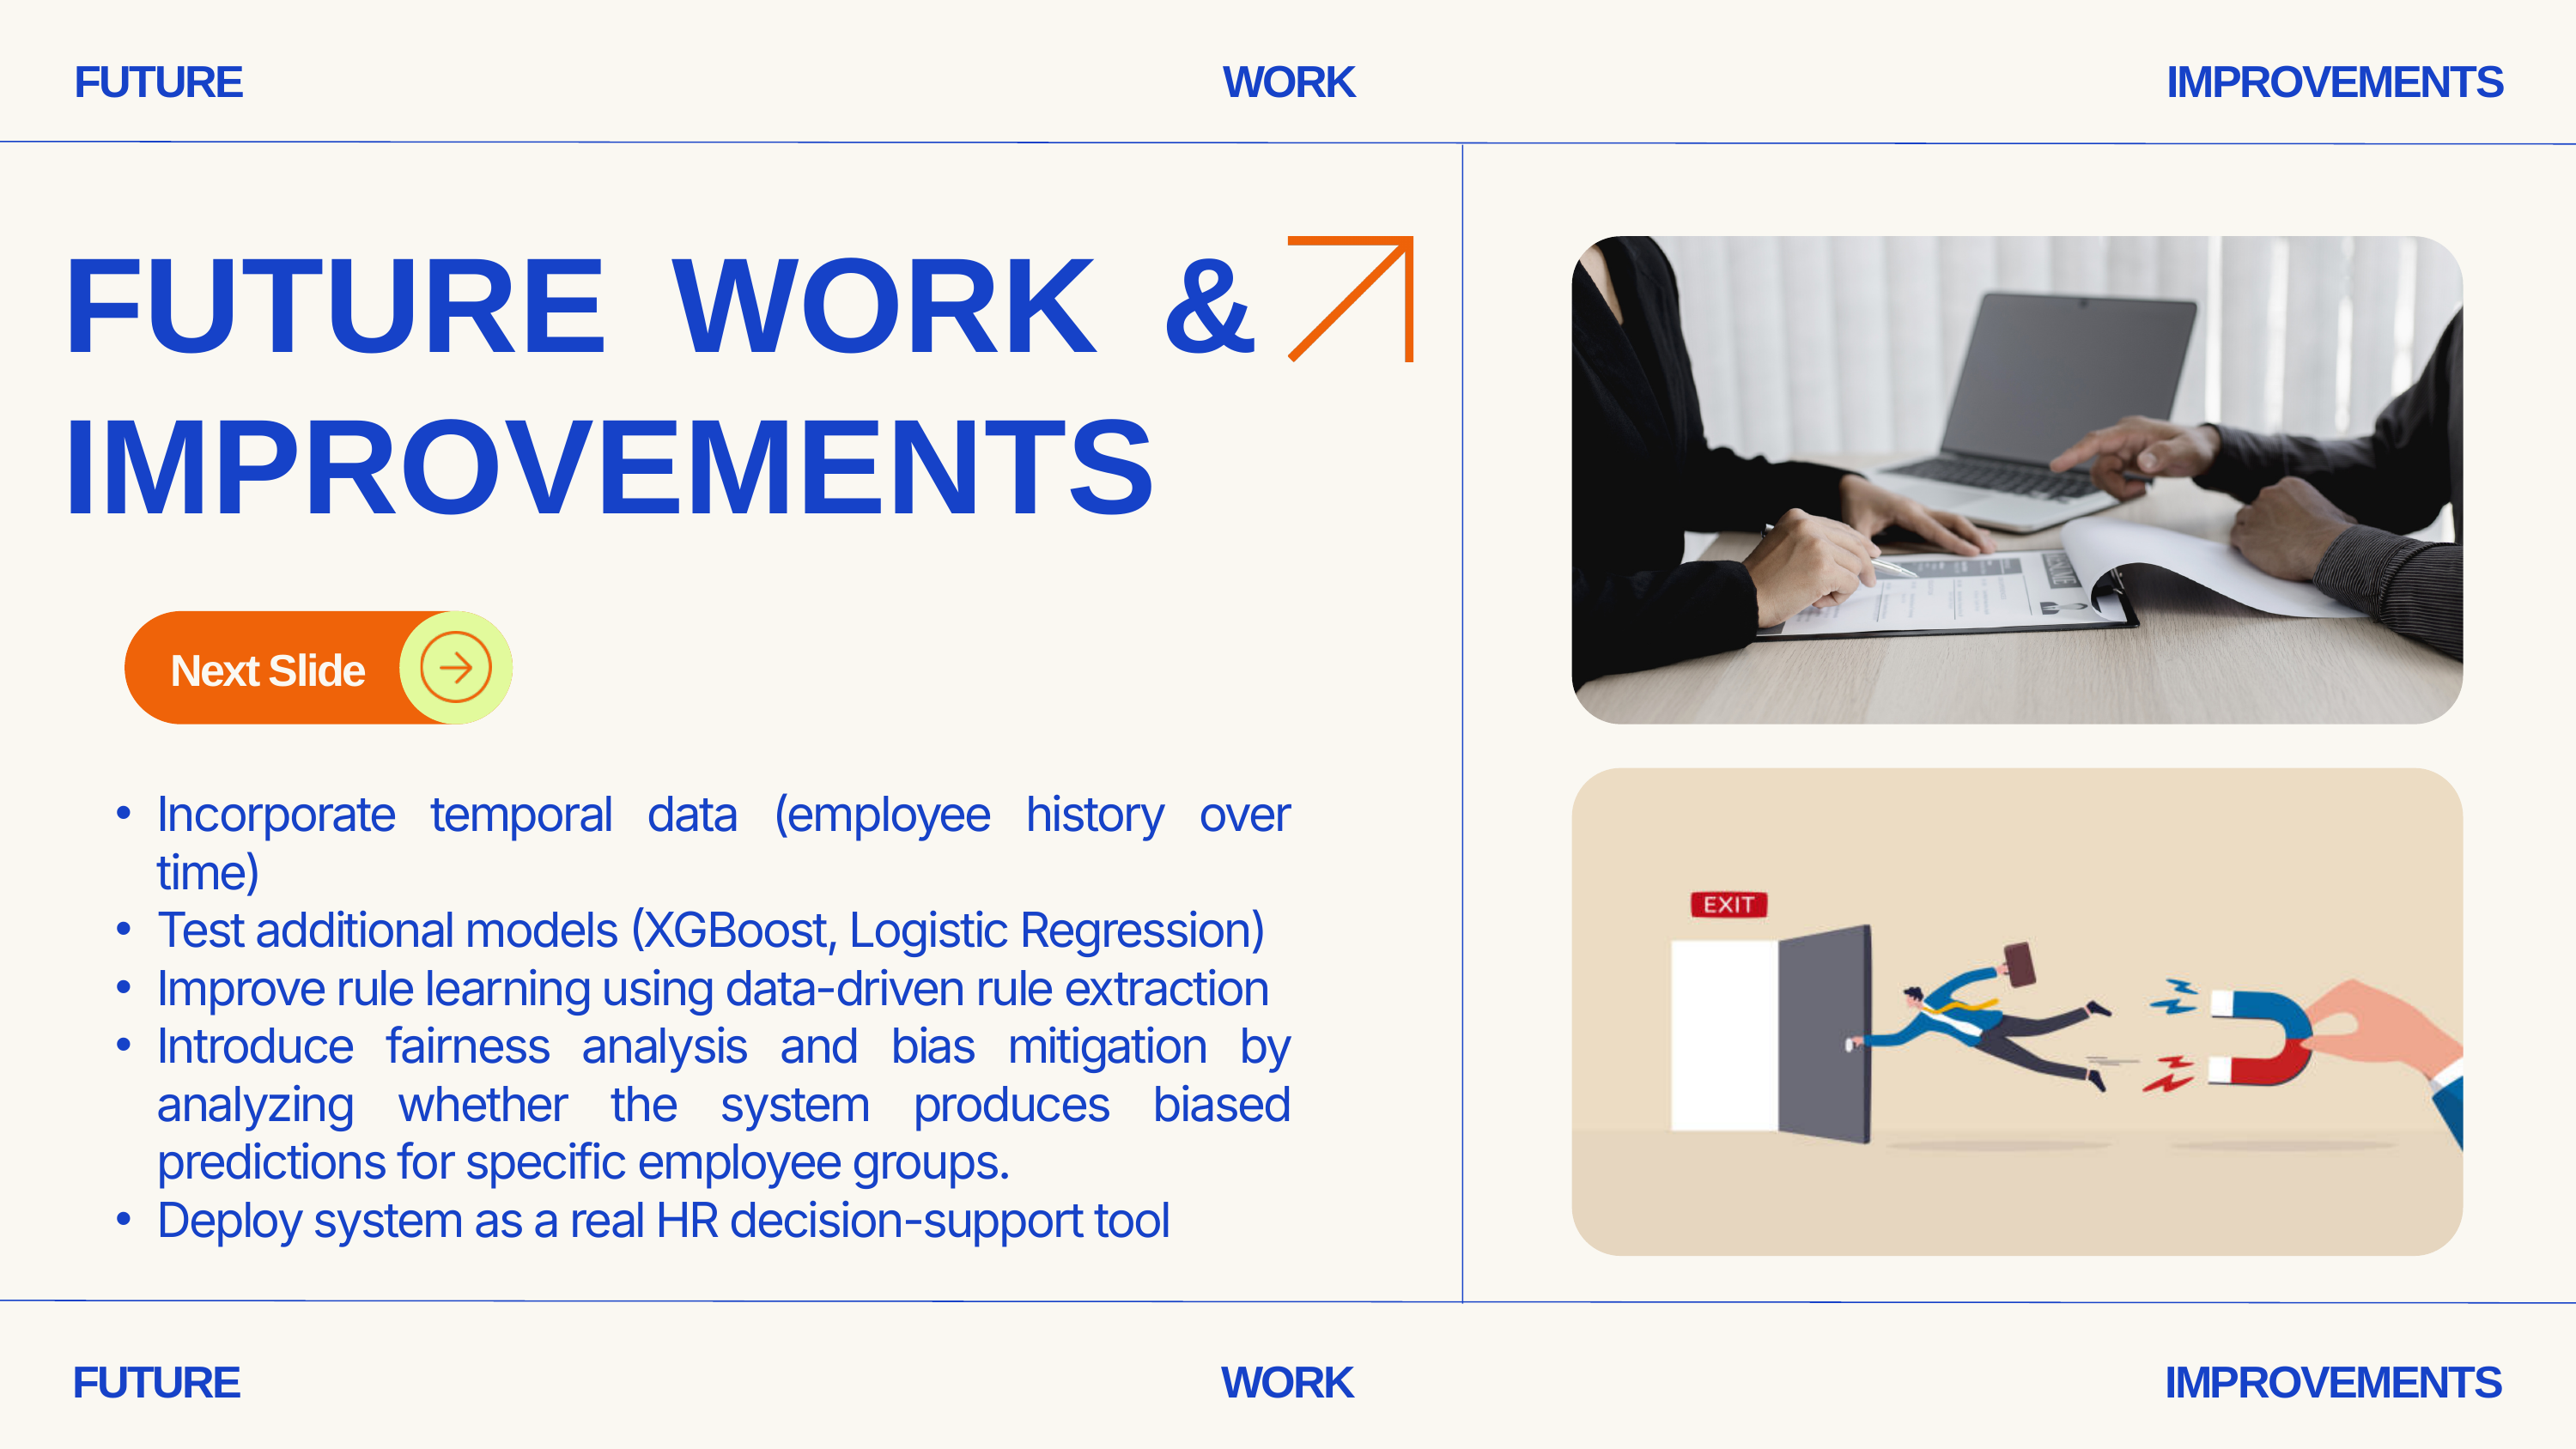

FUTURE
WORK
IMPROVEMENTS

FUTURE WORK & IMPROVEMENTS

Next Slide

Incorporate temporal data (employee history over time)
Test additional models (XGBoost, Logistic Regression)
Improve rule learning using data-driven rule extraction
Introduce fairness analysis and bias mitigation by analyzing whether the system produces biased predictions for specific employee groups.
Deploy system as a real HR decision-support tool

FUTURE
WORK
IMPROVEMENTS